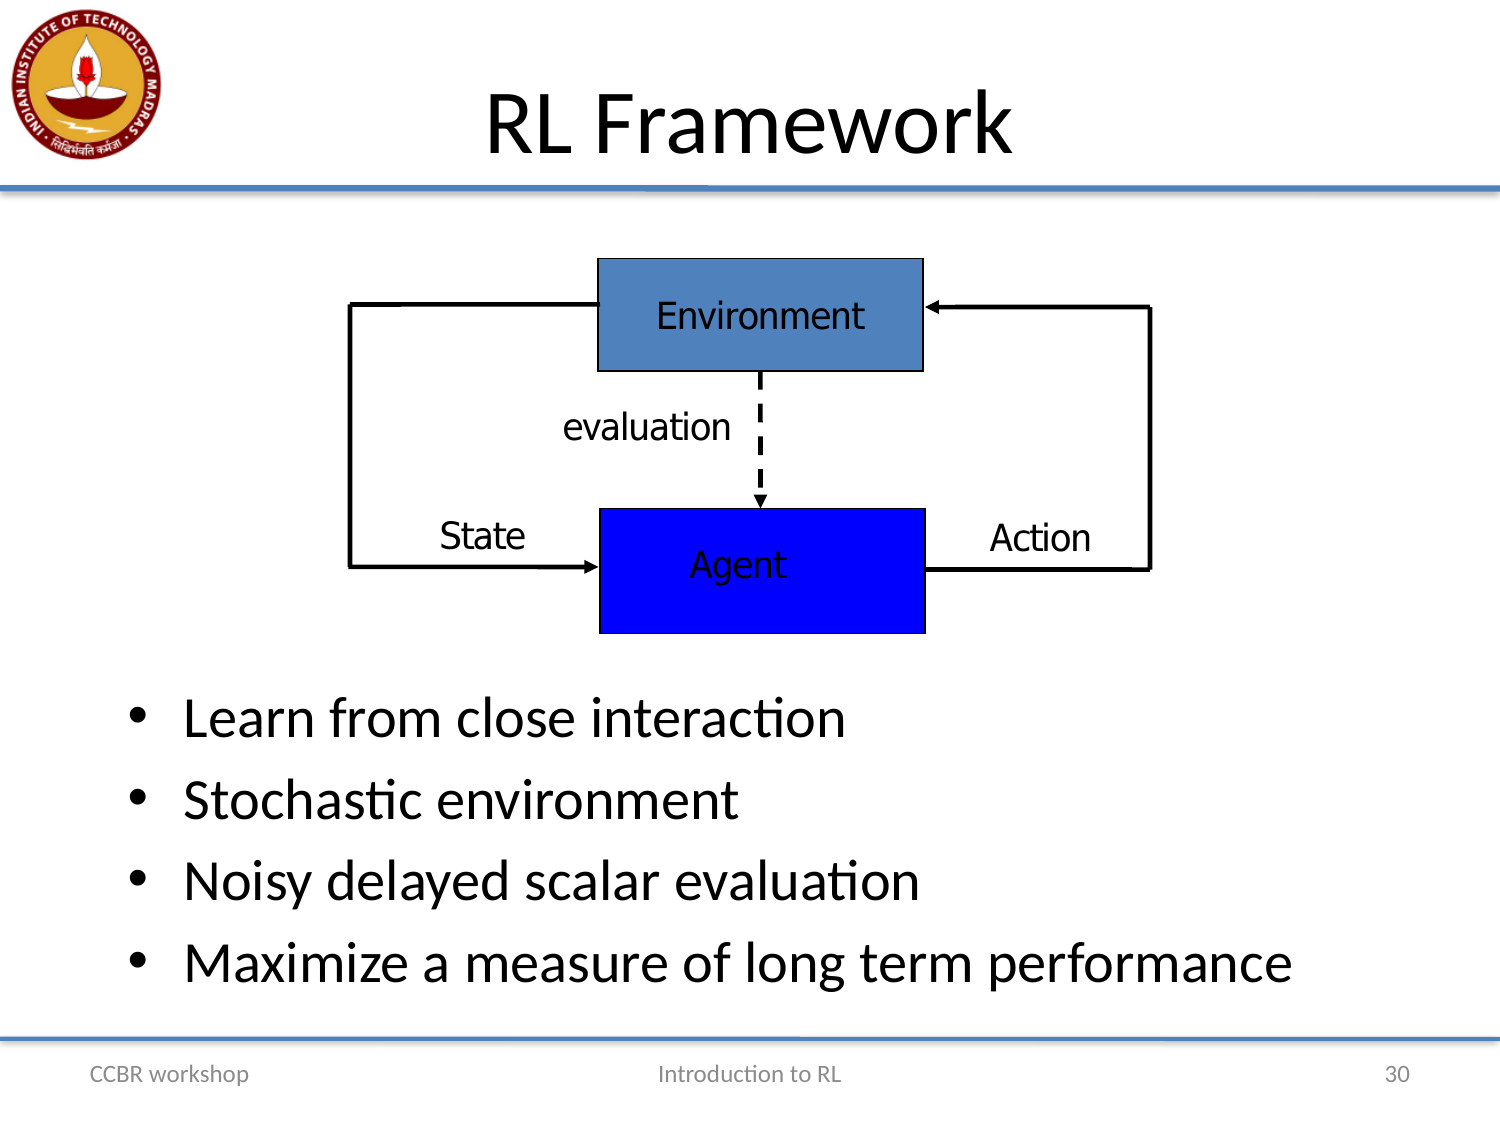

# RL Framework
Environment

State

Action

evaluation

Agent
Learn from close interaction
Stochastic environment
Noisy delayed scalar evaluation
Maximize a measure of long term performance
CCBR workshop
Introduction to RL
30